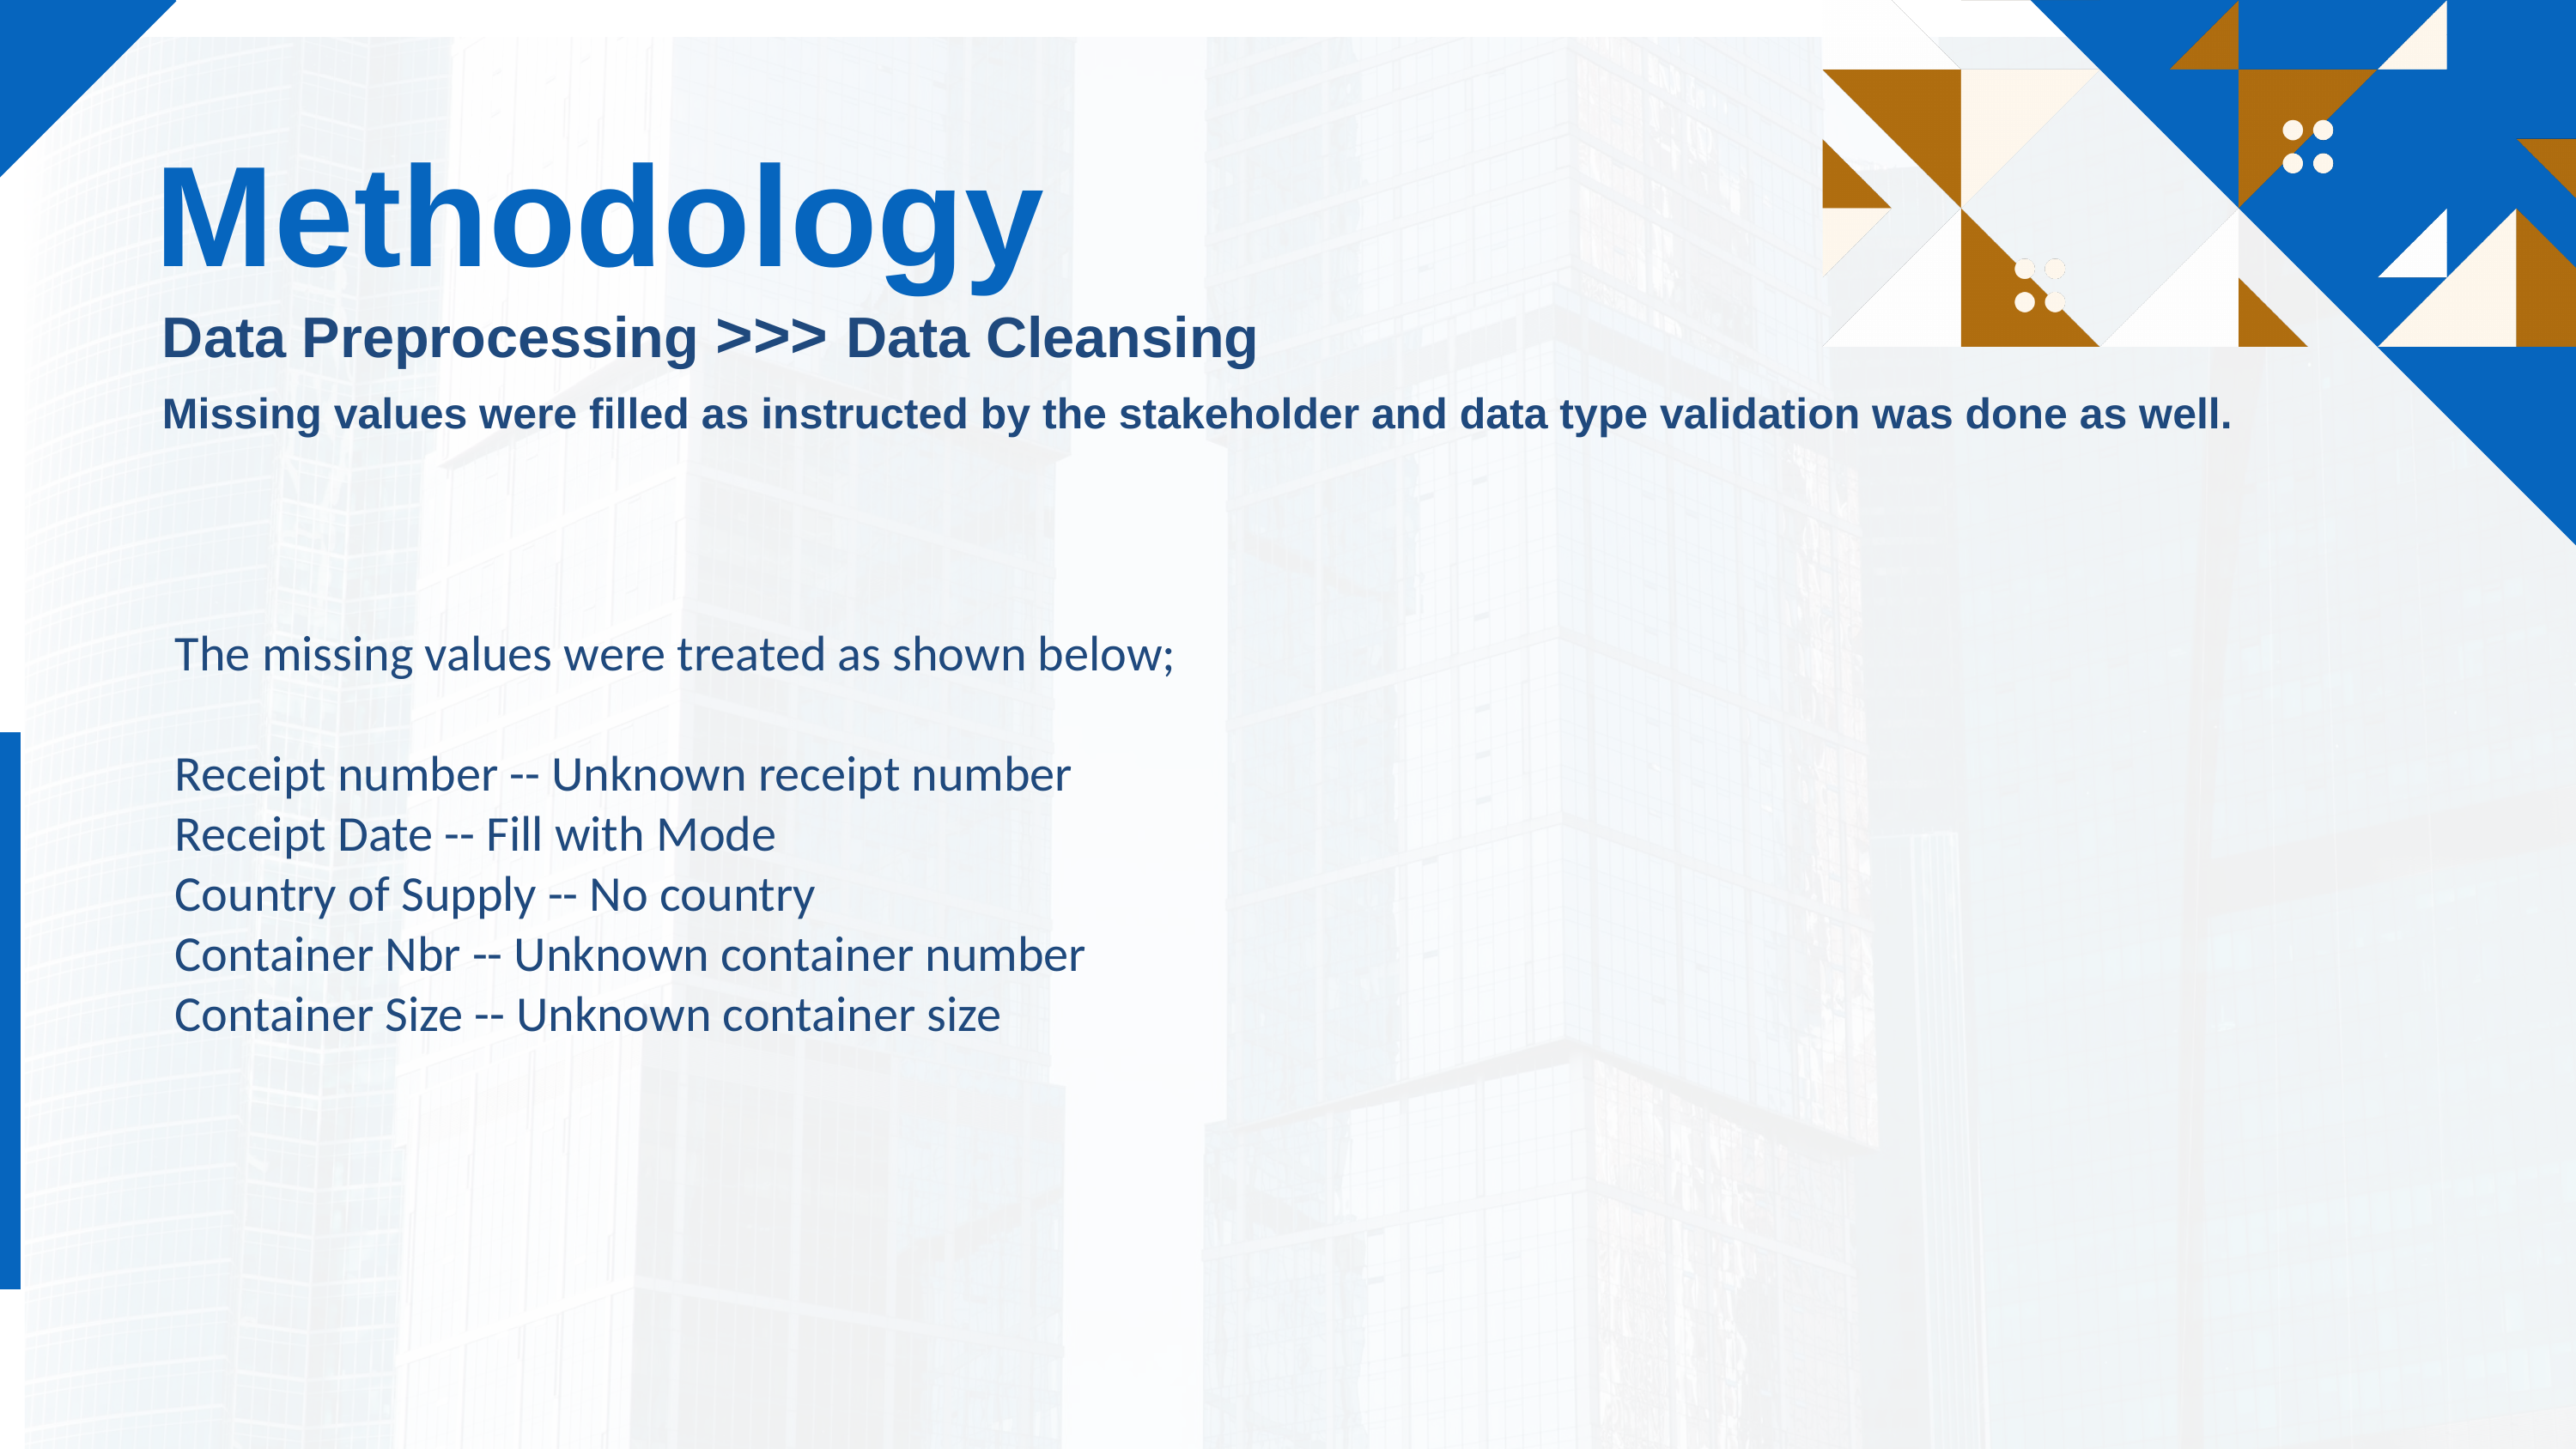

Methodology
Data Preprocessing >>> Data Cleansing
Missing values were filled as instructed by the stakeholder and data type validation was done as well.
The missing values were treated as shown below;

Receipt number -- Unknown receipt number
Receipt Date -- Fill with Mode
Country of Supply -- No country
Container Nbr -- Unknown container number
Container Size -- Unknown container size